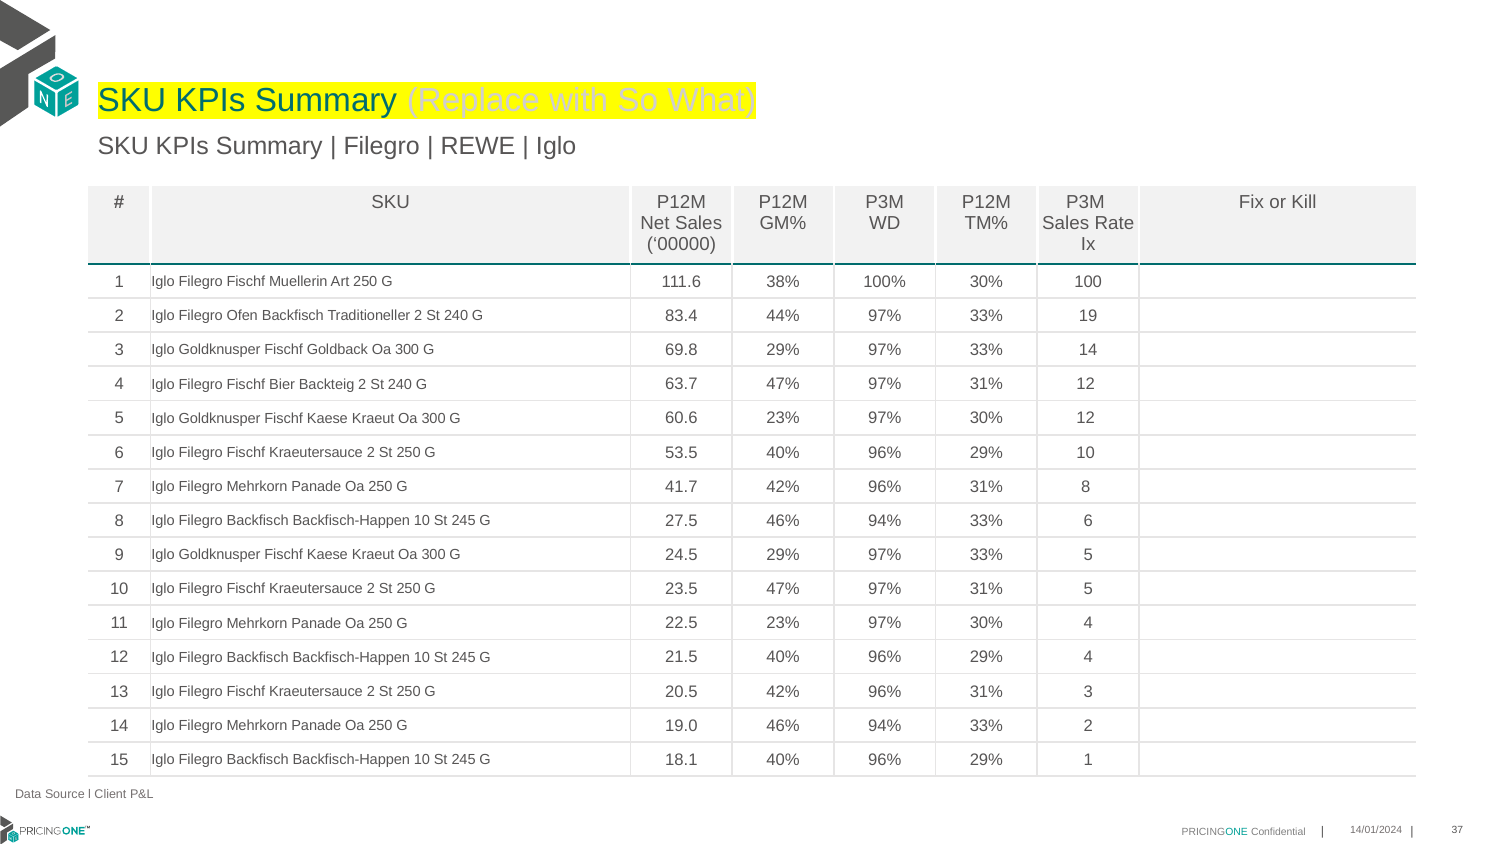

# SKU KPIs Summary (Replace with So What)
SKU KPIs Summary | Filegro | REWE | Iglo

| # | SKU | P12M Net Sales (‘00000) | P12M GM% | P3M WD | P12M TM% | P3M Sales Rate Ix | Fix or Kill |
| --- | --- | --- | --- | --- | --- | --- | --- |
| 1 | Iglo Filegro Fischf Muellerin Art 250 G | 111.6 | 38% | 100% | 30% | 100 |  |
| 2 | Iglo Filegro Ofen Backfisch Traditioneller 2 St 240 G | 83.4 | 44% | 97% | 33% | 19 |  |
| 3 | Iglo Goldknusper Fischf Goldback Oa 300 G | 69.8 | 29% | 97% | 33% | 14 |  |
| 4 | Iglo Filegro Fischf Bier Backteig 2 St 240 G | 63.7 | 47% | 97% | 31% | 12 |  |
| 5 | Iglo Goldknusper Fischf Kaese Kraeut Oa 300 G | 60.6 | 23% | 97% | 30% | 12 |  |
| 6 | Iglo Filegro Fischf Kraeutersauce 2 St 250 G | 53.5 | 40% | 96% | 29% | 10 |  |
| 7 | Iglo Filegro Mehrkorn Panade Oa 250 G | 41.7 | 42% | 96% | 31% | 8 |  |
| 8 | Iglo Filegro Backfisch Backfisch-Happen 10 St 245 G | 27.5 | 46% | 94% | 33% | 6 |  |
| 9 | Iglo Goldknusper Fischf Kaese Kraeut Oa 300 G | 24.5 | 29% | 97% | 33% | 5 |  |
| 10 | Iglo Filegro Fischf Kraeutersauce 2 St 250 G | 23.5 | 47% | 97% | 31% | 5 |  |
| 11 | Iglo Filegro Mehrkorn Panade Oa 250 G | 22.5 | 23% | 97% | 30% | 4 |  |
| 12 | Iglo Filegro Backfisch Backfisch-Happen 10 St 245 G | 21.5 | 40% | 96% | 29% | 4 |  |
| 13 | Iglo Filegro Fischf Kraeutersauce 2 St 250 G | 20.5 | 42% | 96% | 31% | 3 |  |
| 14 | Iglo Filegro Mehrkorn Panade Oa 250 G | 19.0 | 46% | 94% | 33% | 2 |  |
| 15 | Iglo Filegro Backfisch Backfisch-Happen 10 St 245 G | 18.1 | 40% | 96% | 29% | 1 |  |
Data Source l Client P&L

14/01/2024
37